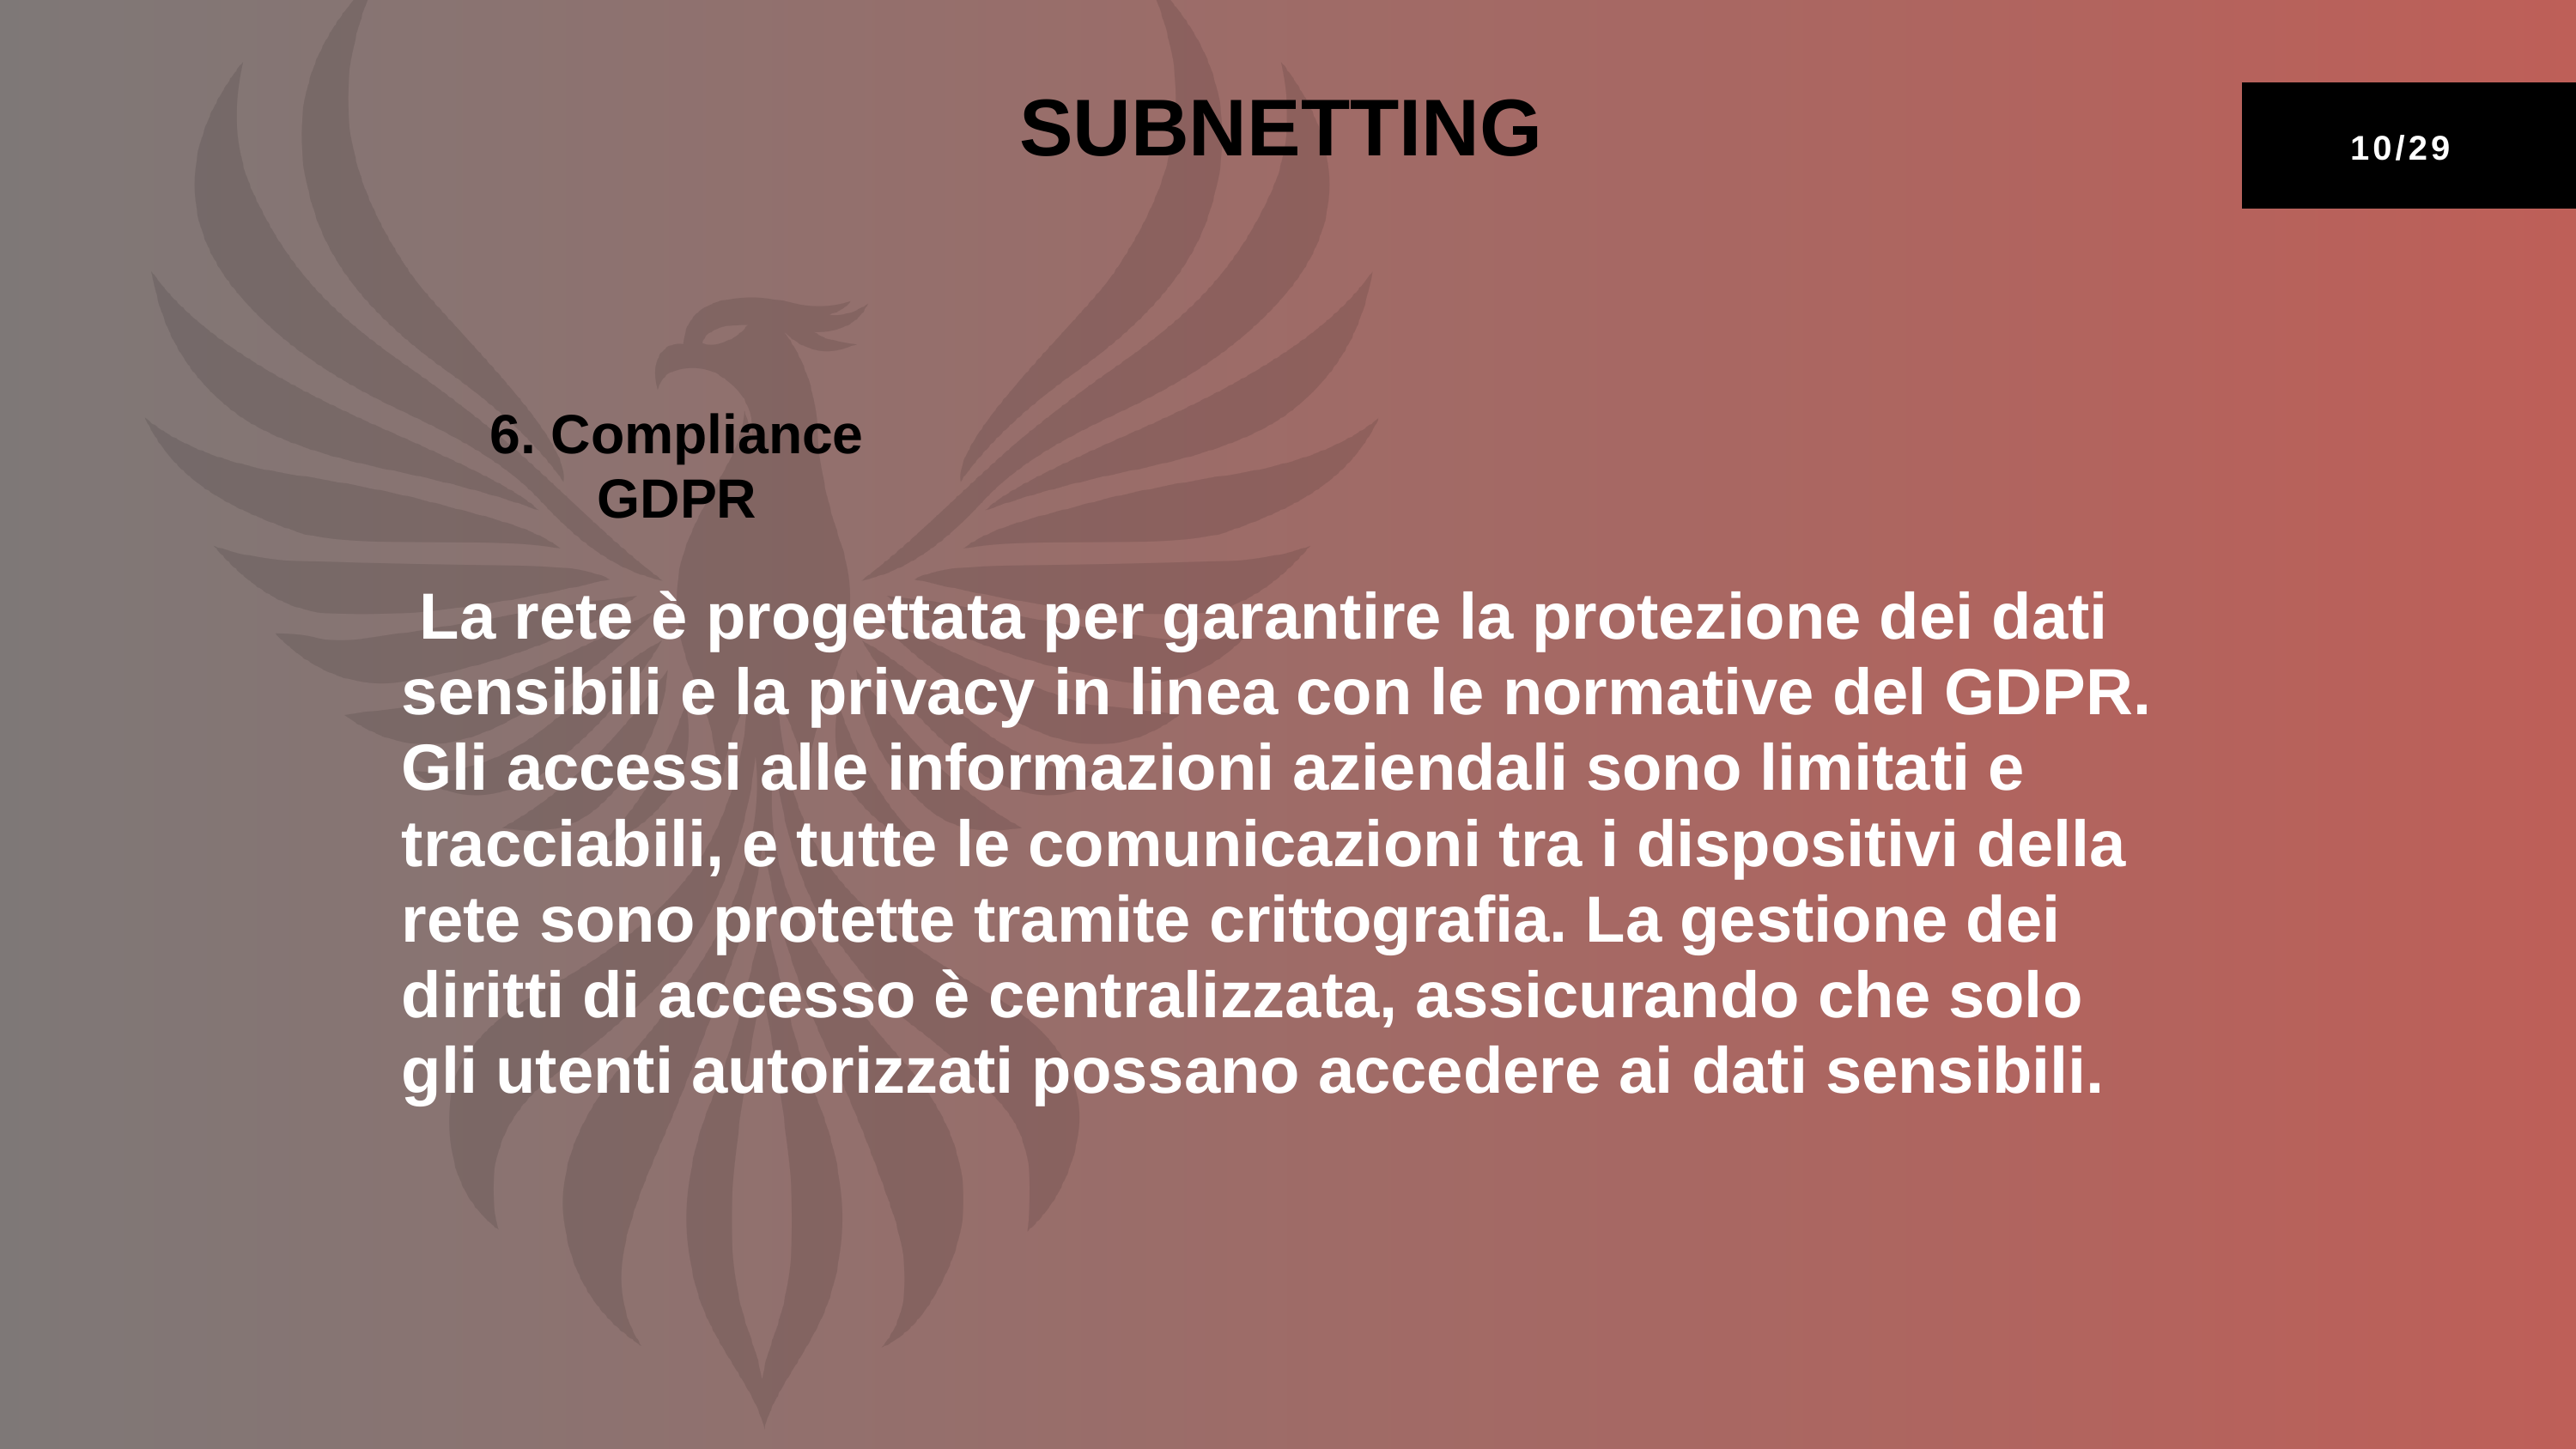

SUBNETTING

10/29

6. Compliance GDPR

 La rete è progettata per garantire la protezione dei dati sensibili e la privacy in linea con le normative del GDPR. Gli accessi alle informazioni aziendali sono limitati e tracciabili, e tutte le comunicazioni tra i dispositivi della rete sono protette tramite crittografia. La gestione dei diritti di accesso è centralizzata, assicurando che solo gli utenti autorizzati possano accedere ai dati sensibili.